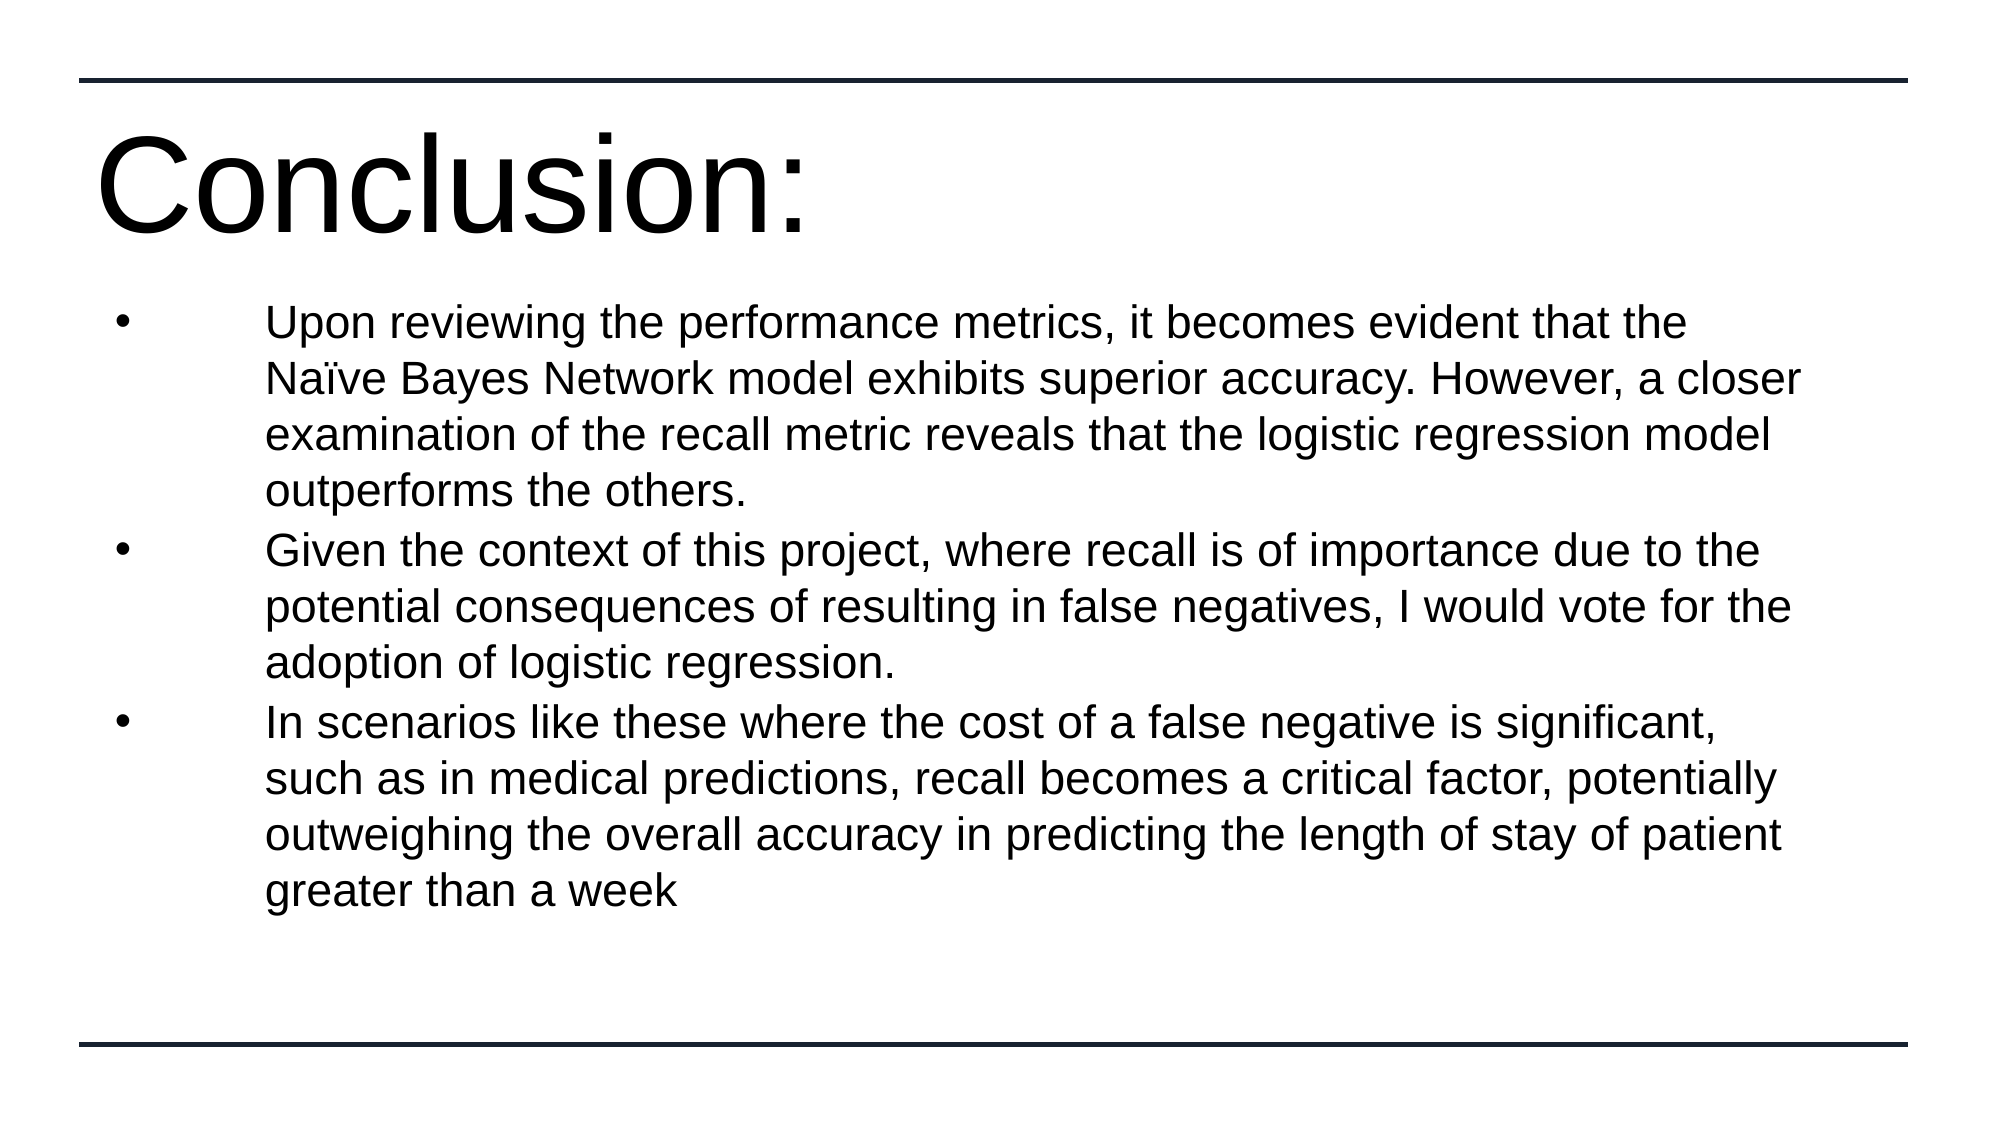

# Conclusion:
Upon reviewing the performance metrics, it becomes evident that the Naïve Bayes Network model exhibits superior accuracy. However, a closer examination of the recall metric reveals that the logistic regression model outperforms the others.
Given the context of this project, where recall is of importance due to the potential consequences of resulting in false negatives, I would vote for the adoption of logistic regression.
In scenarios like these where the cost of a false negative is significant, such as in medical predictions, recall becomes a critical factor, potentially outweighing the overall accuracy in predicting the length of stay of patient greater than a week